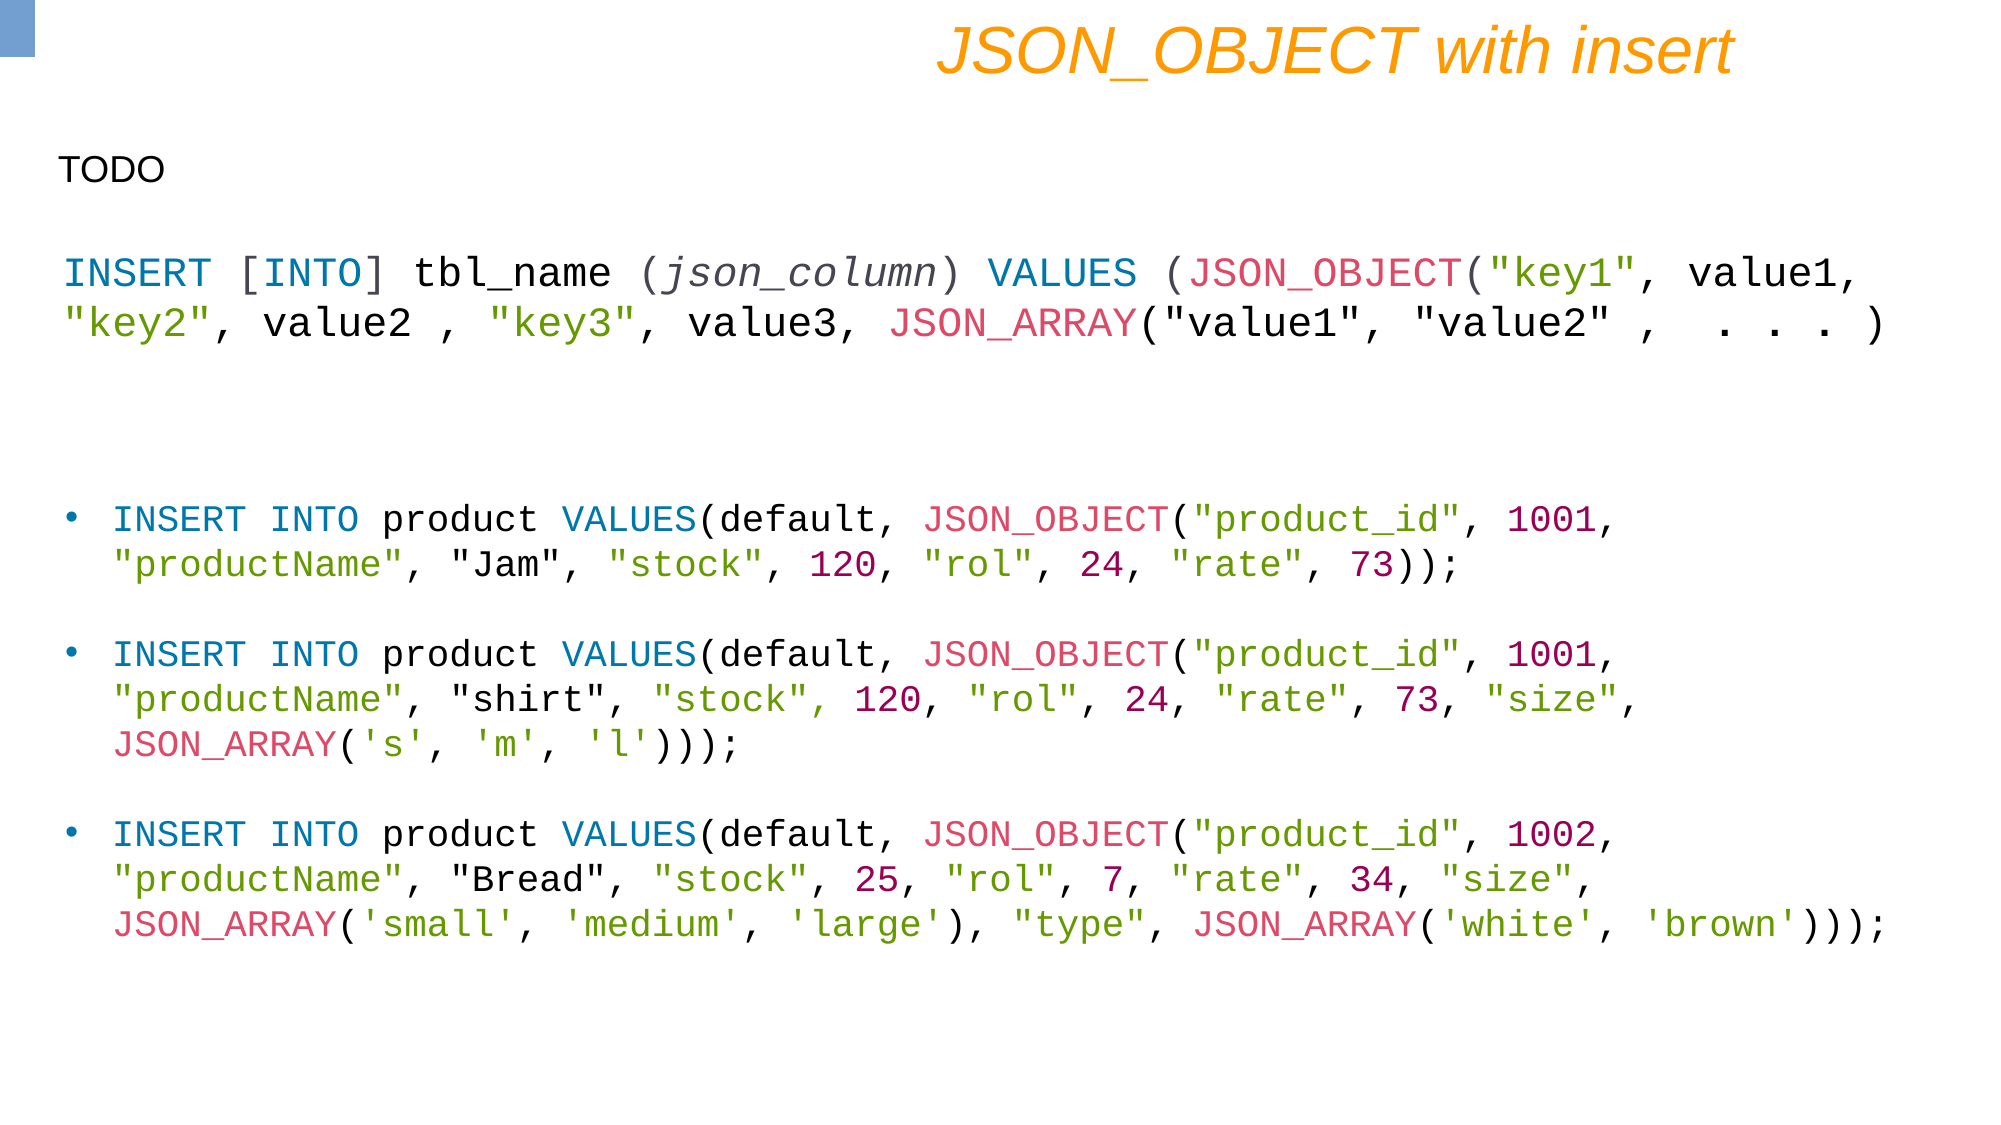

JSON_OBJECT with insert
TODO
INSERT [INTO] tbl_name (json_column) VALUES (JSON_OBJECT("key1", value1, "key2", value2 , "key3", value3, JSON_ARRAY("value1", "value2" ,  . . . )
INSERT INTO product VALUES(default, JSON_OBJECT("product_id", 1001, "productName", "Jam", "stock", 120, "rol", 24, "rate", 73));

INSERT INTO product VALUES(default, JSON_OBJECT("product_id", 1001, "productName", "shirt", "stock", 120, "rol", 24, "rate", 73, "size", JSON_ARRAY('s', 'm', 'l')));

INSERT INTO product VALUES(default, JSON_OBJECT("product_id", 1002, "productName", "Bread", "stock", 25, "rol", 7, "rate", 34, "size", JSON_ARRAY('small', 'medium', 'large'), "type", JSON_ARRAY('white', 'brown')));